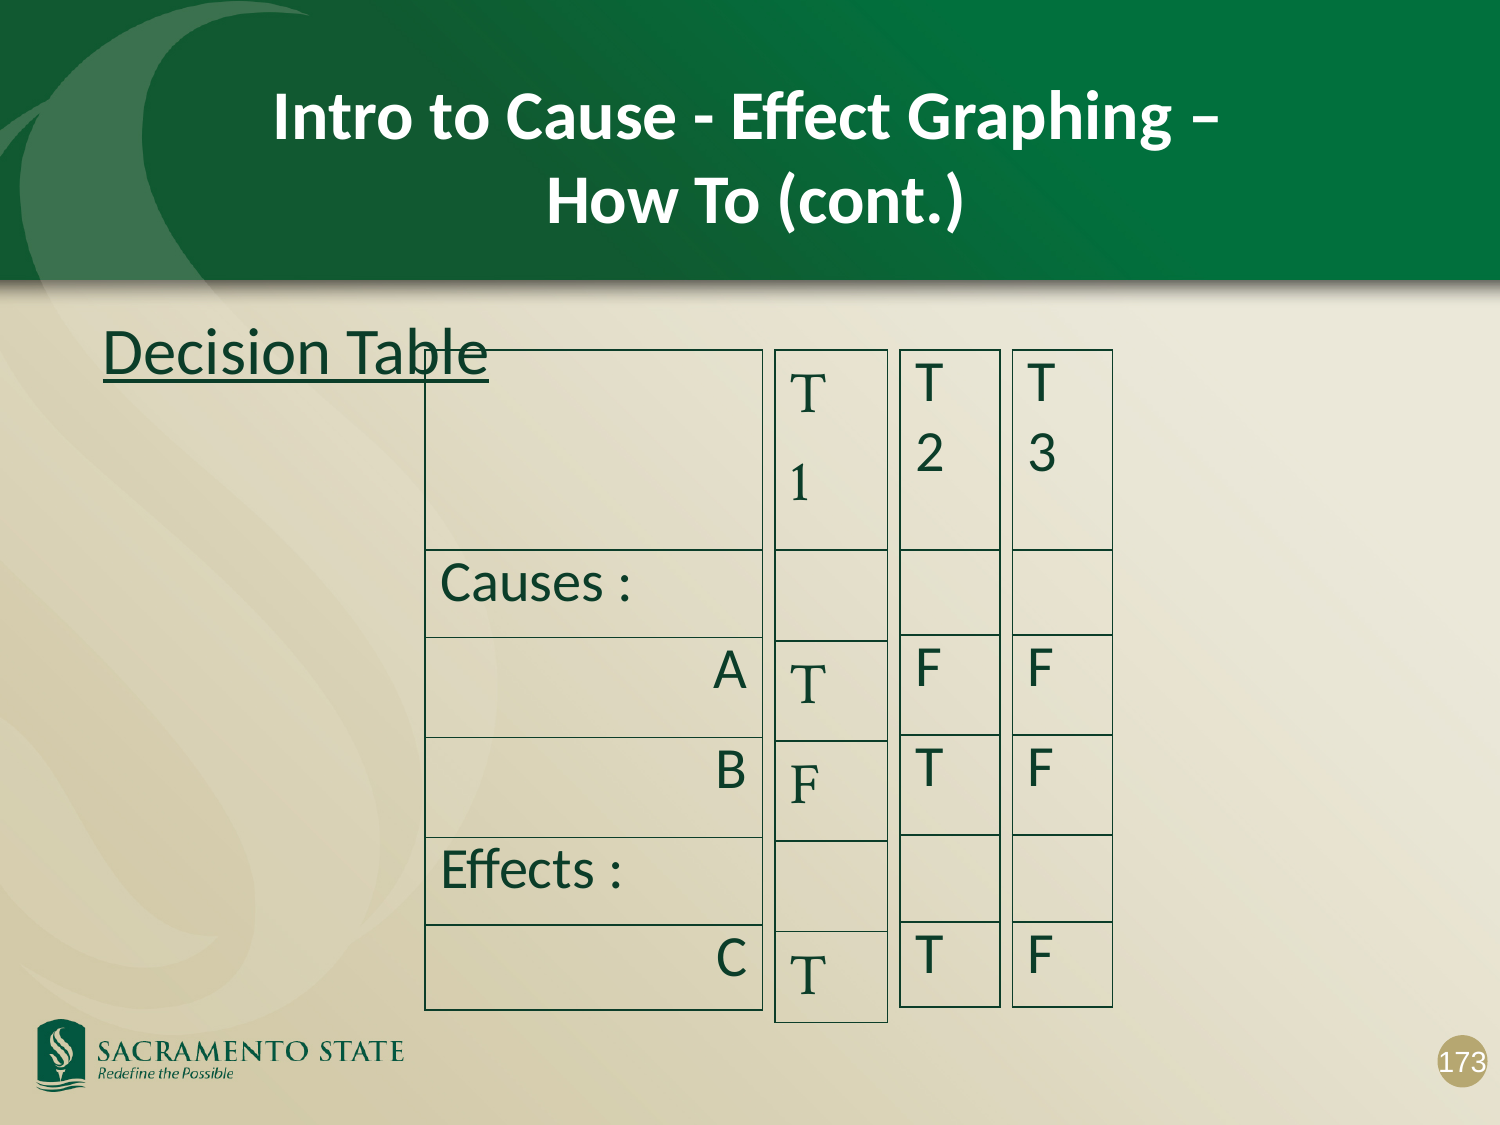

# Intro to Cause - Effect Graphing – How To (cont.)
Decision Table
|  |
| --- |
| Causes : |
| A |
| B |
| Effects : |
| C |
| T 1 |
| --- |
|  |
| T |
| F |
|  |
| T |
| T 2 |
| --- |
|  |
| F |
| T |
|  |
| T |
| T 3 |
| --- |
|  |
| F |
| F |
|  |
| F |
173